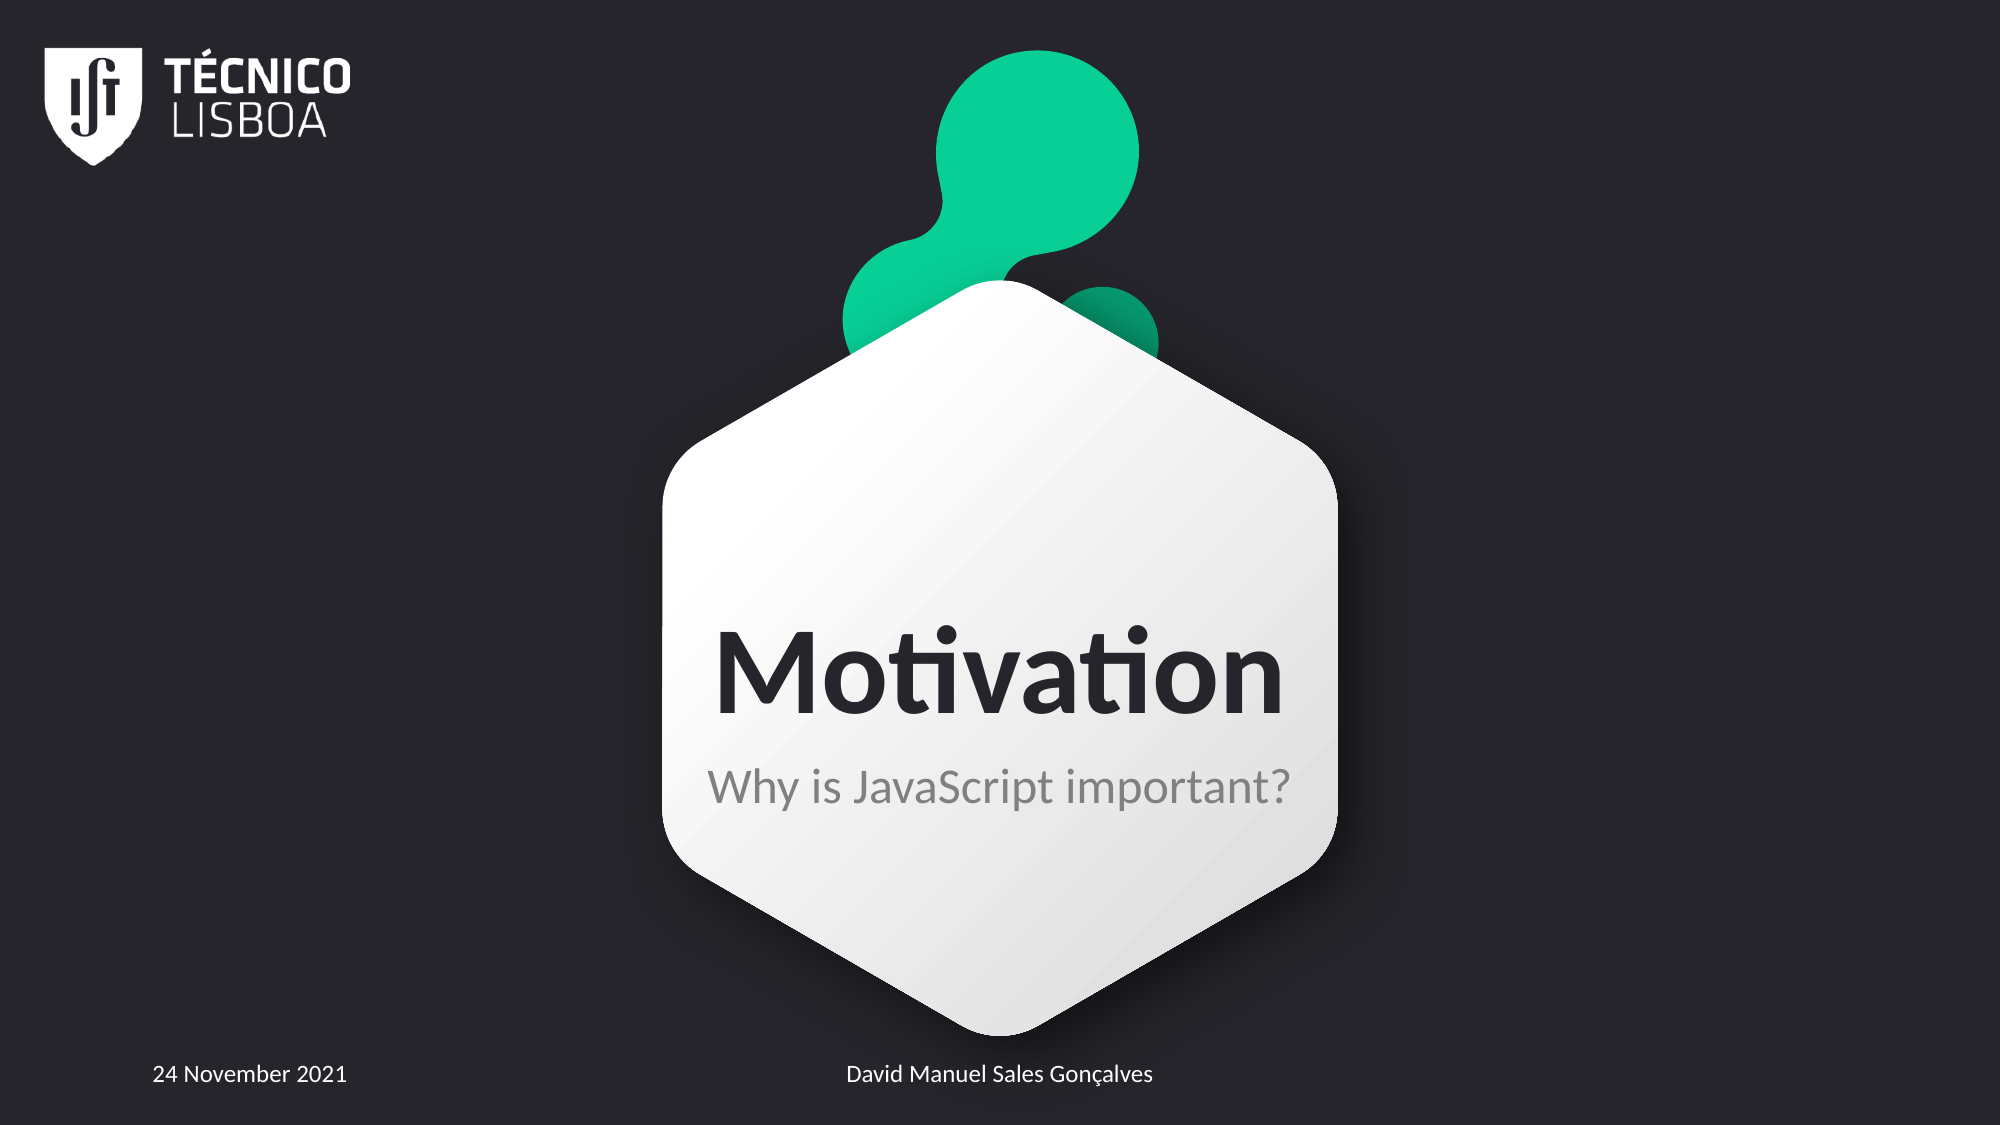

# Motivation
Why is JavaScript important?
24 November 2021
David Manuel Sales Gonçalves
99